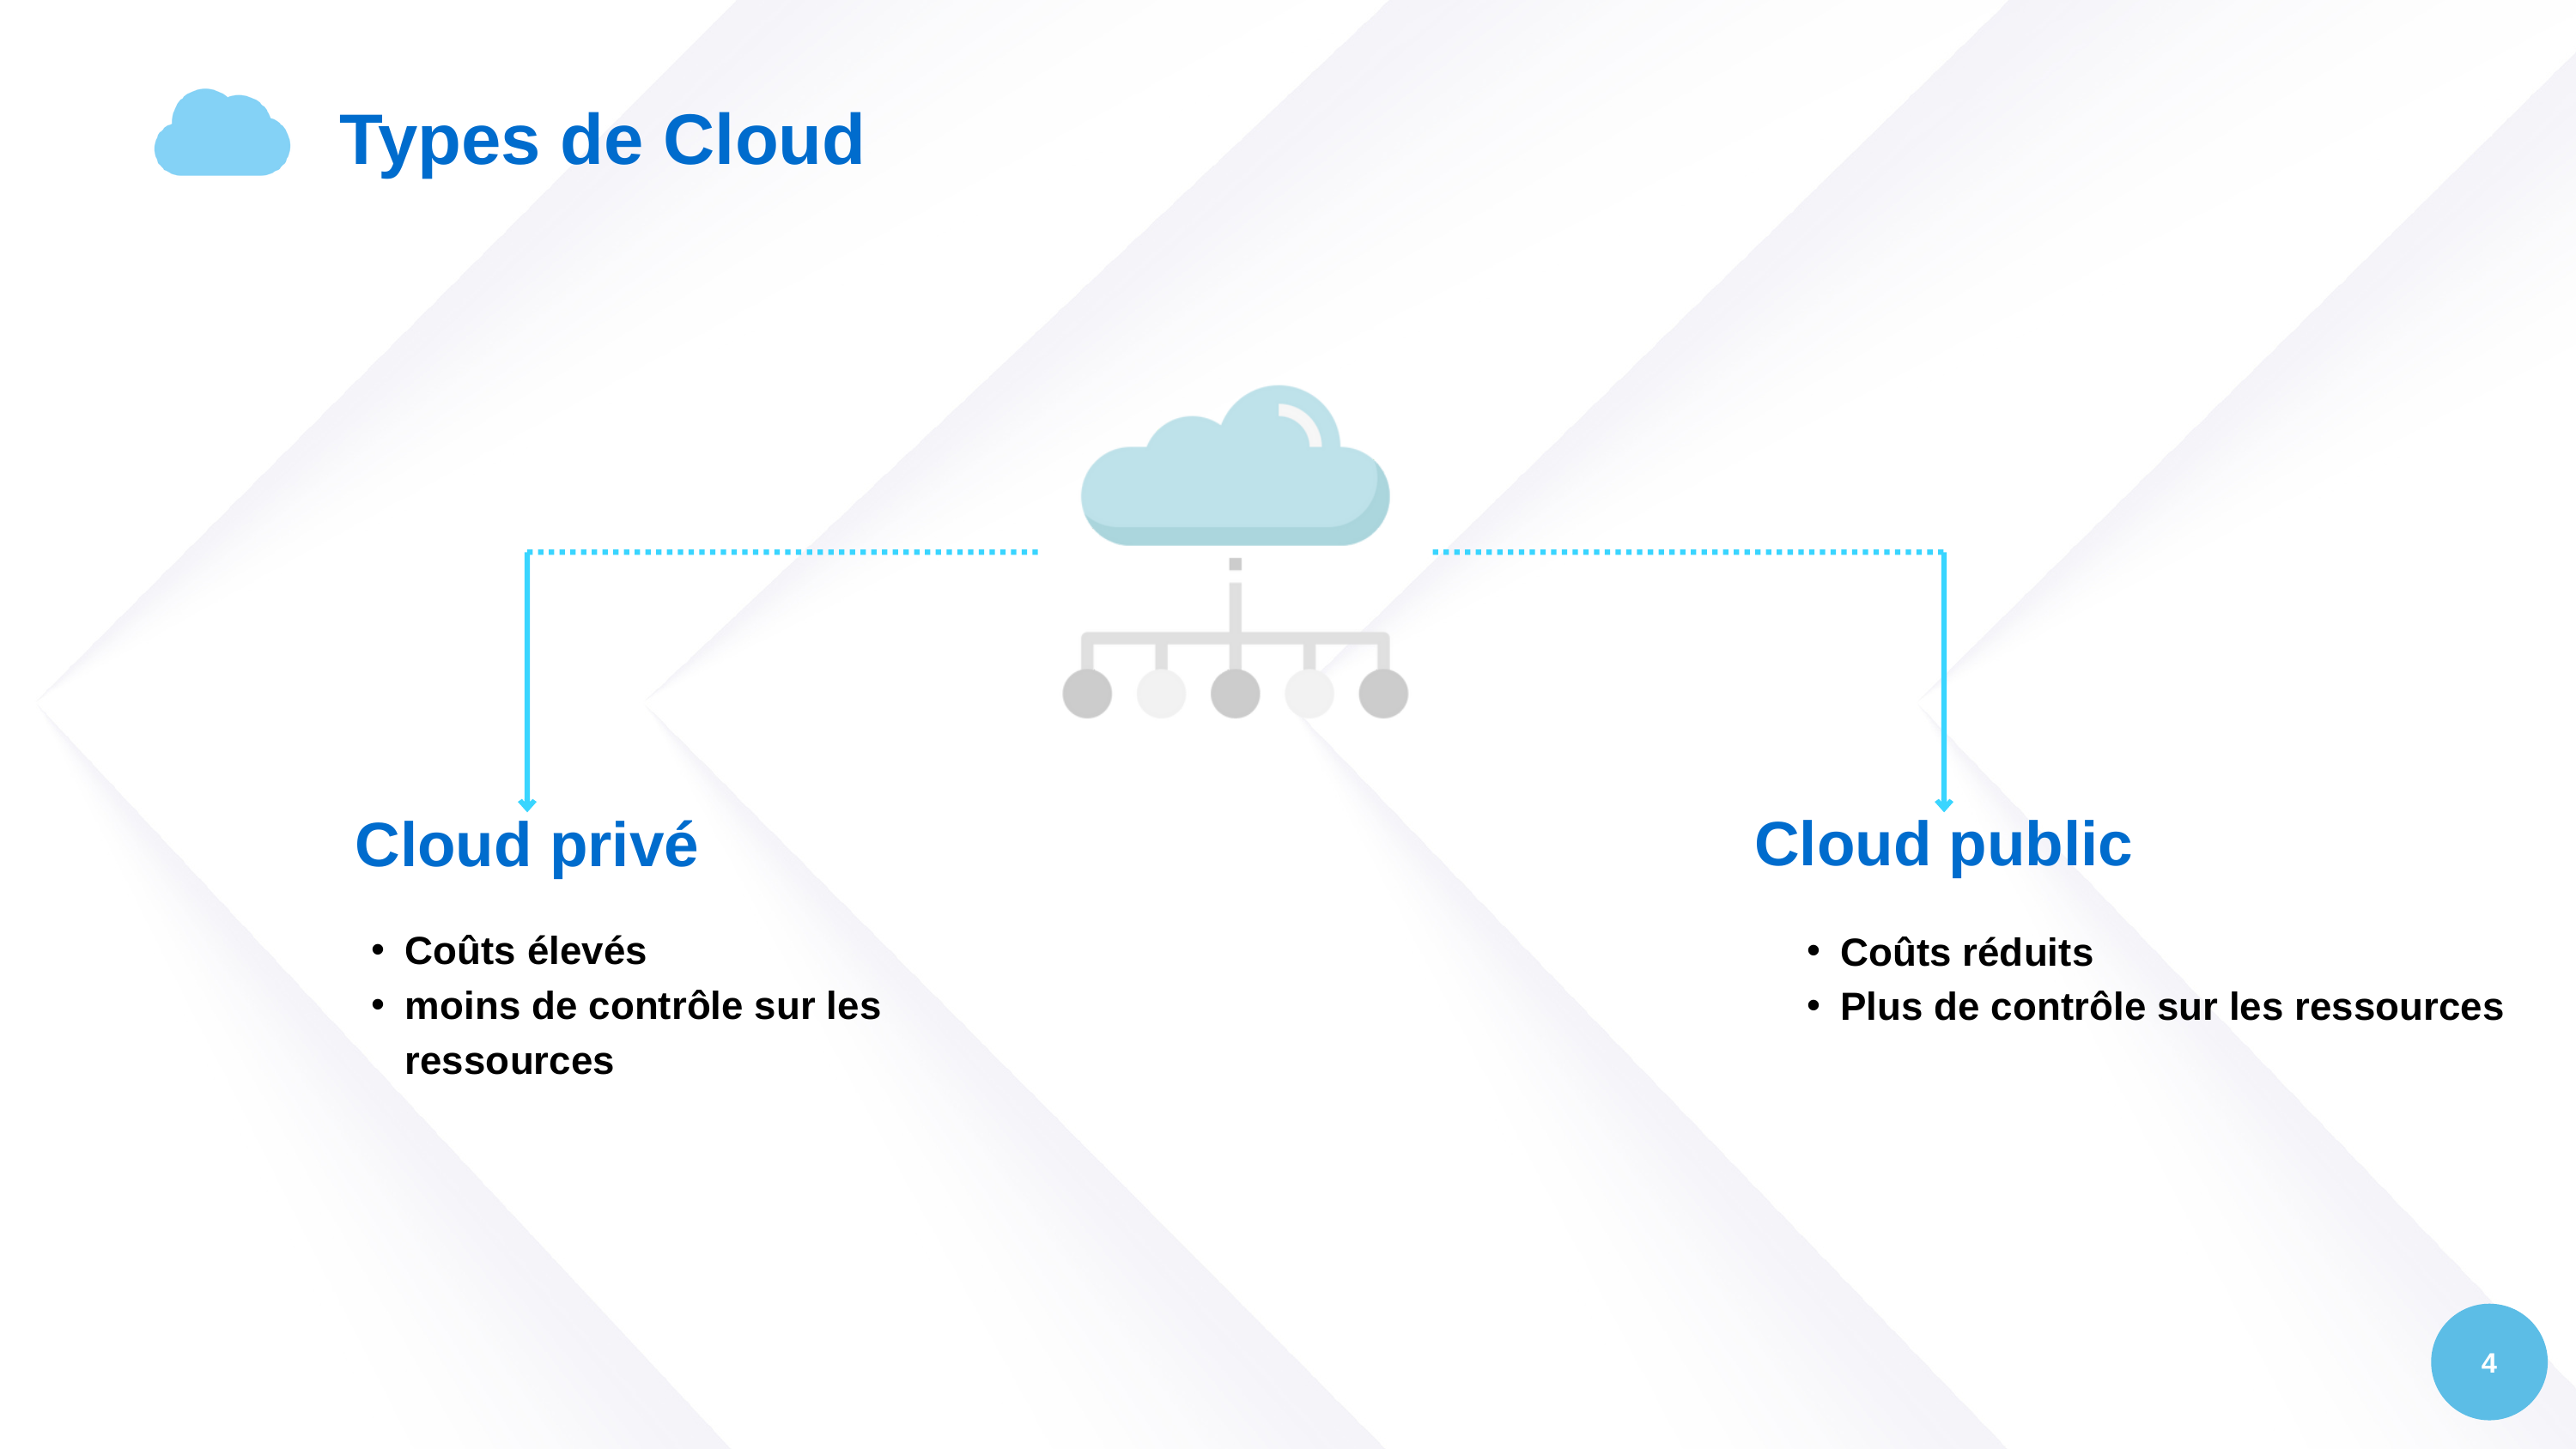

Types de Cloud
04

Cloud public
Coûts réduits
Plus de contrôle sur les ressources
Cloud privé
Coûts élevés
moins de contrôle sur les ressources

4